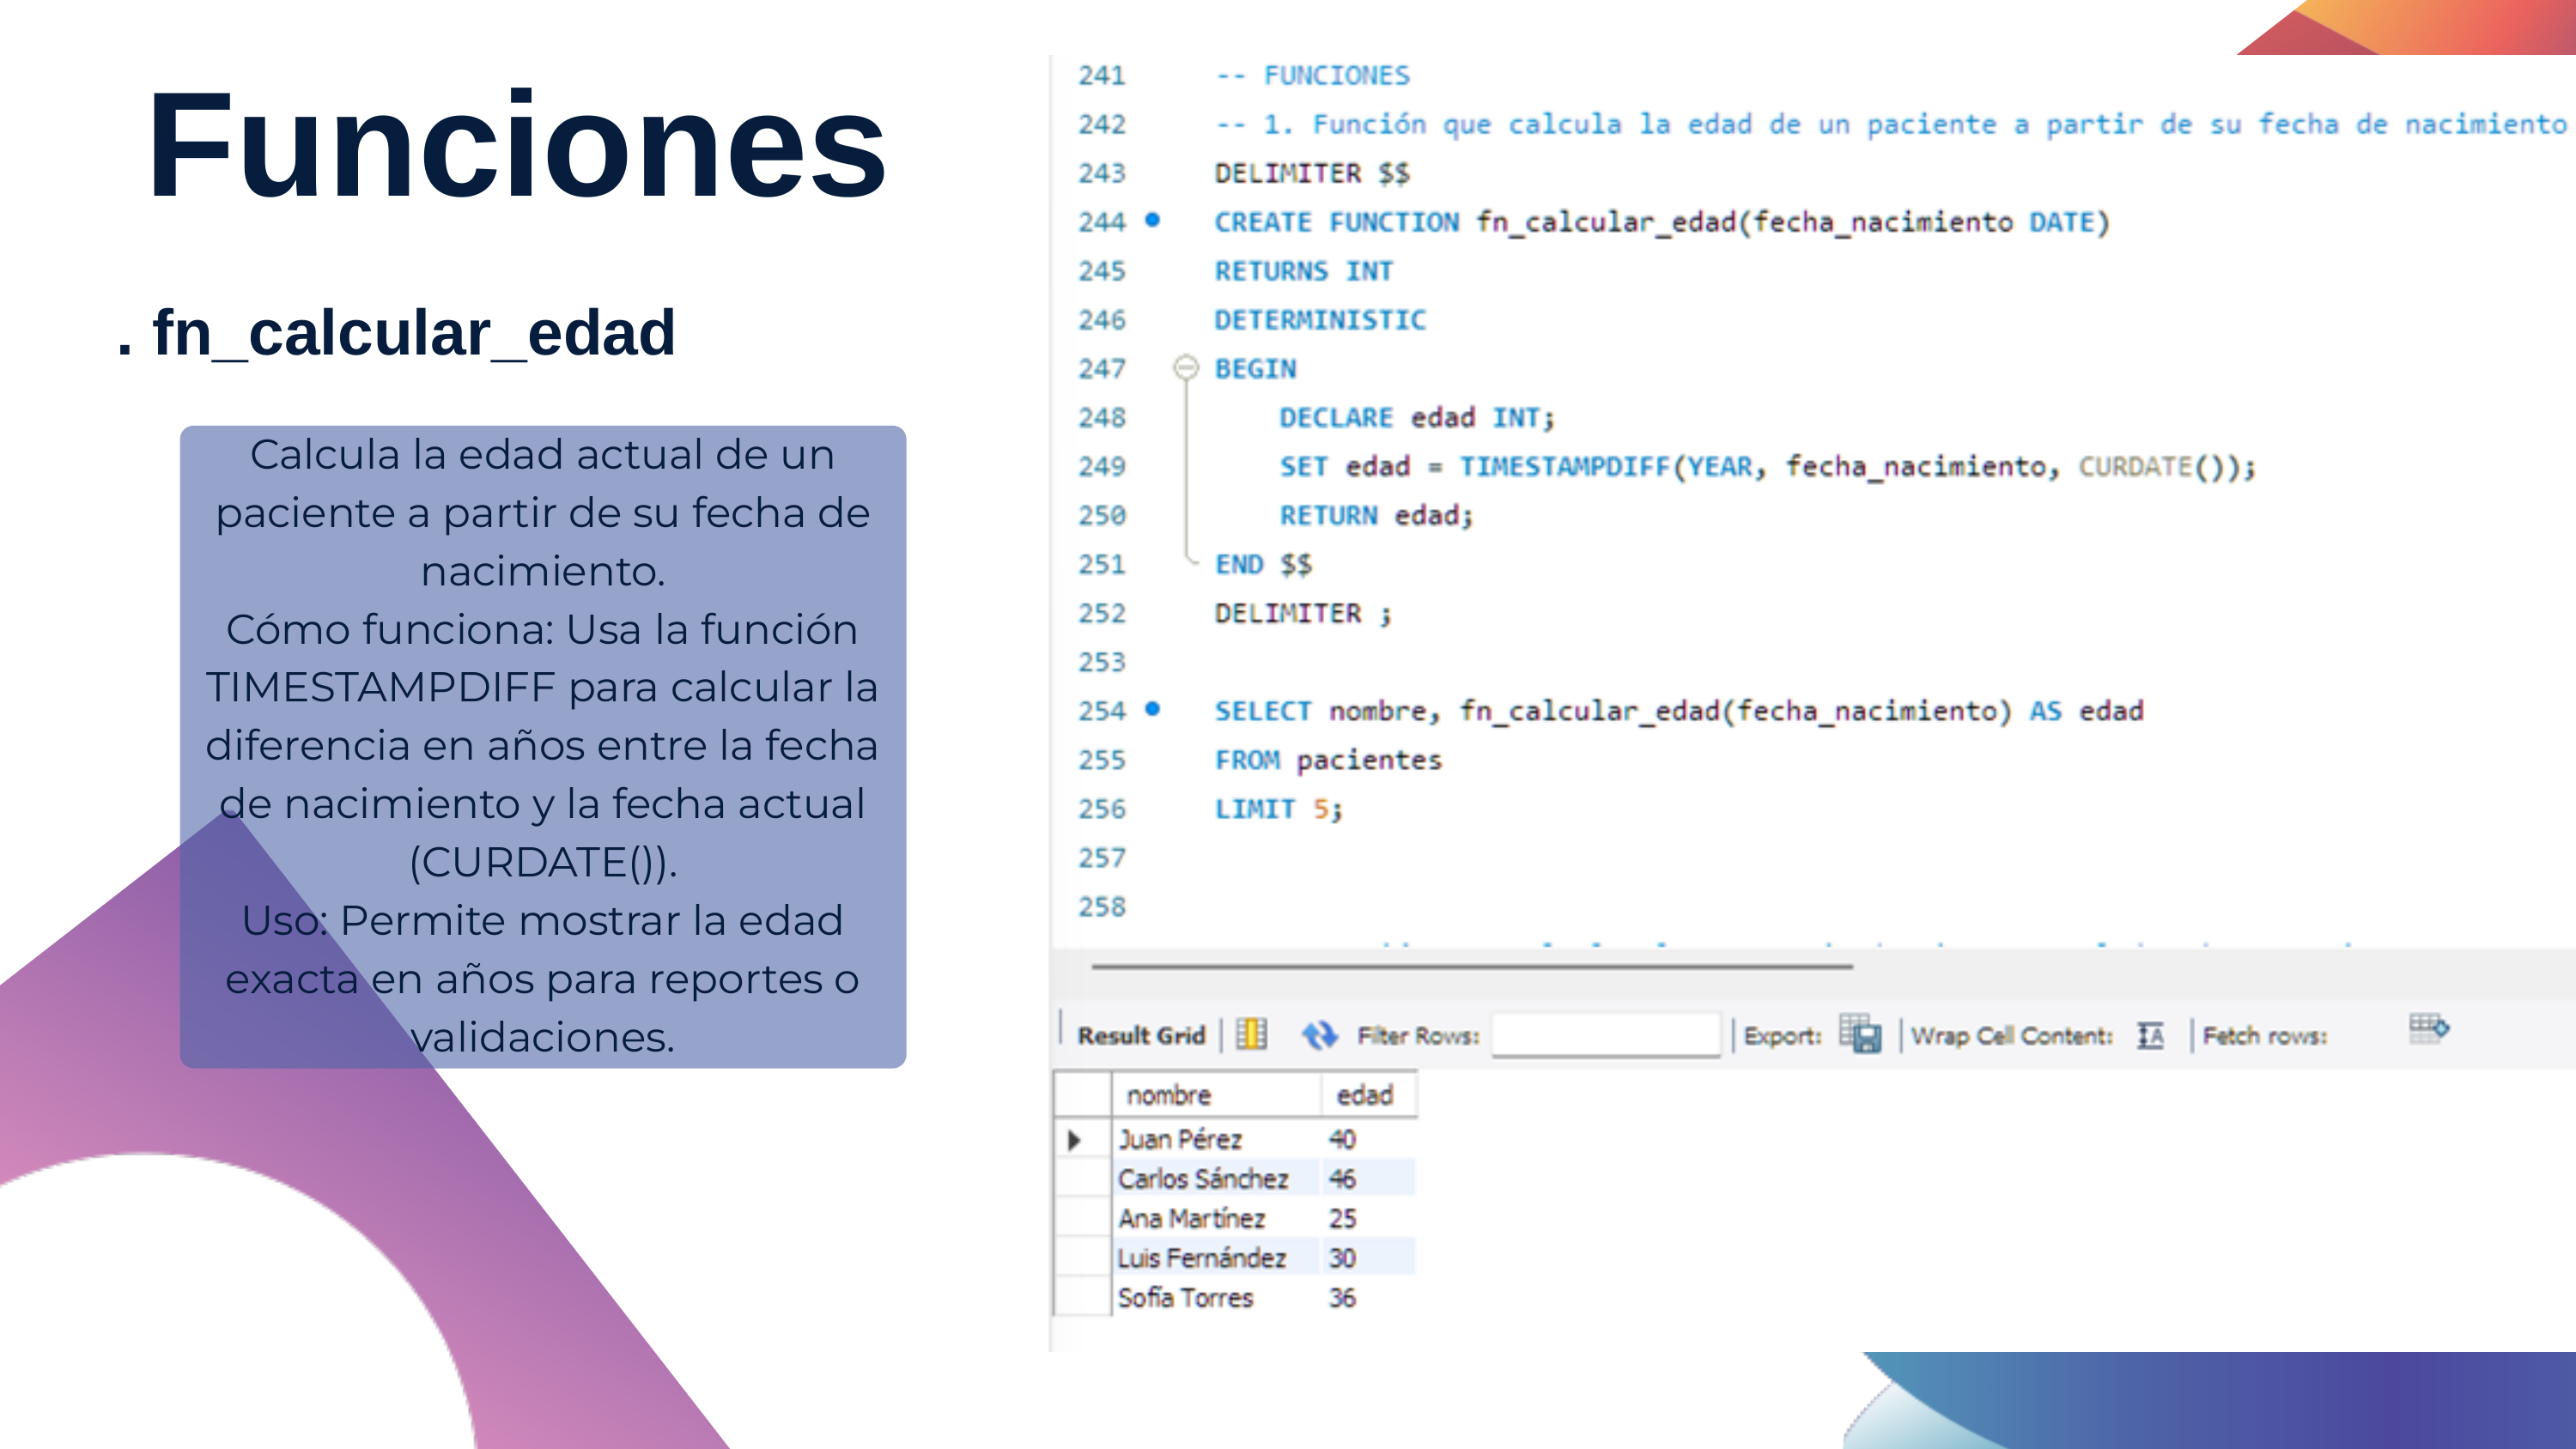

Funciones
. fn_calcular_edad
Calcula la edad actual de un paciente a partir de su fecha de nacimiento.
Cómo funciona: Usa la función TIMESTAMPDIFF para calcular la diferencia en años entre la fecha de nacimiento y la fecha actual (CURDATE()).
Uso: Permite mostrar la edad exacta en años para reportes o validaciones.